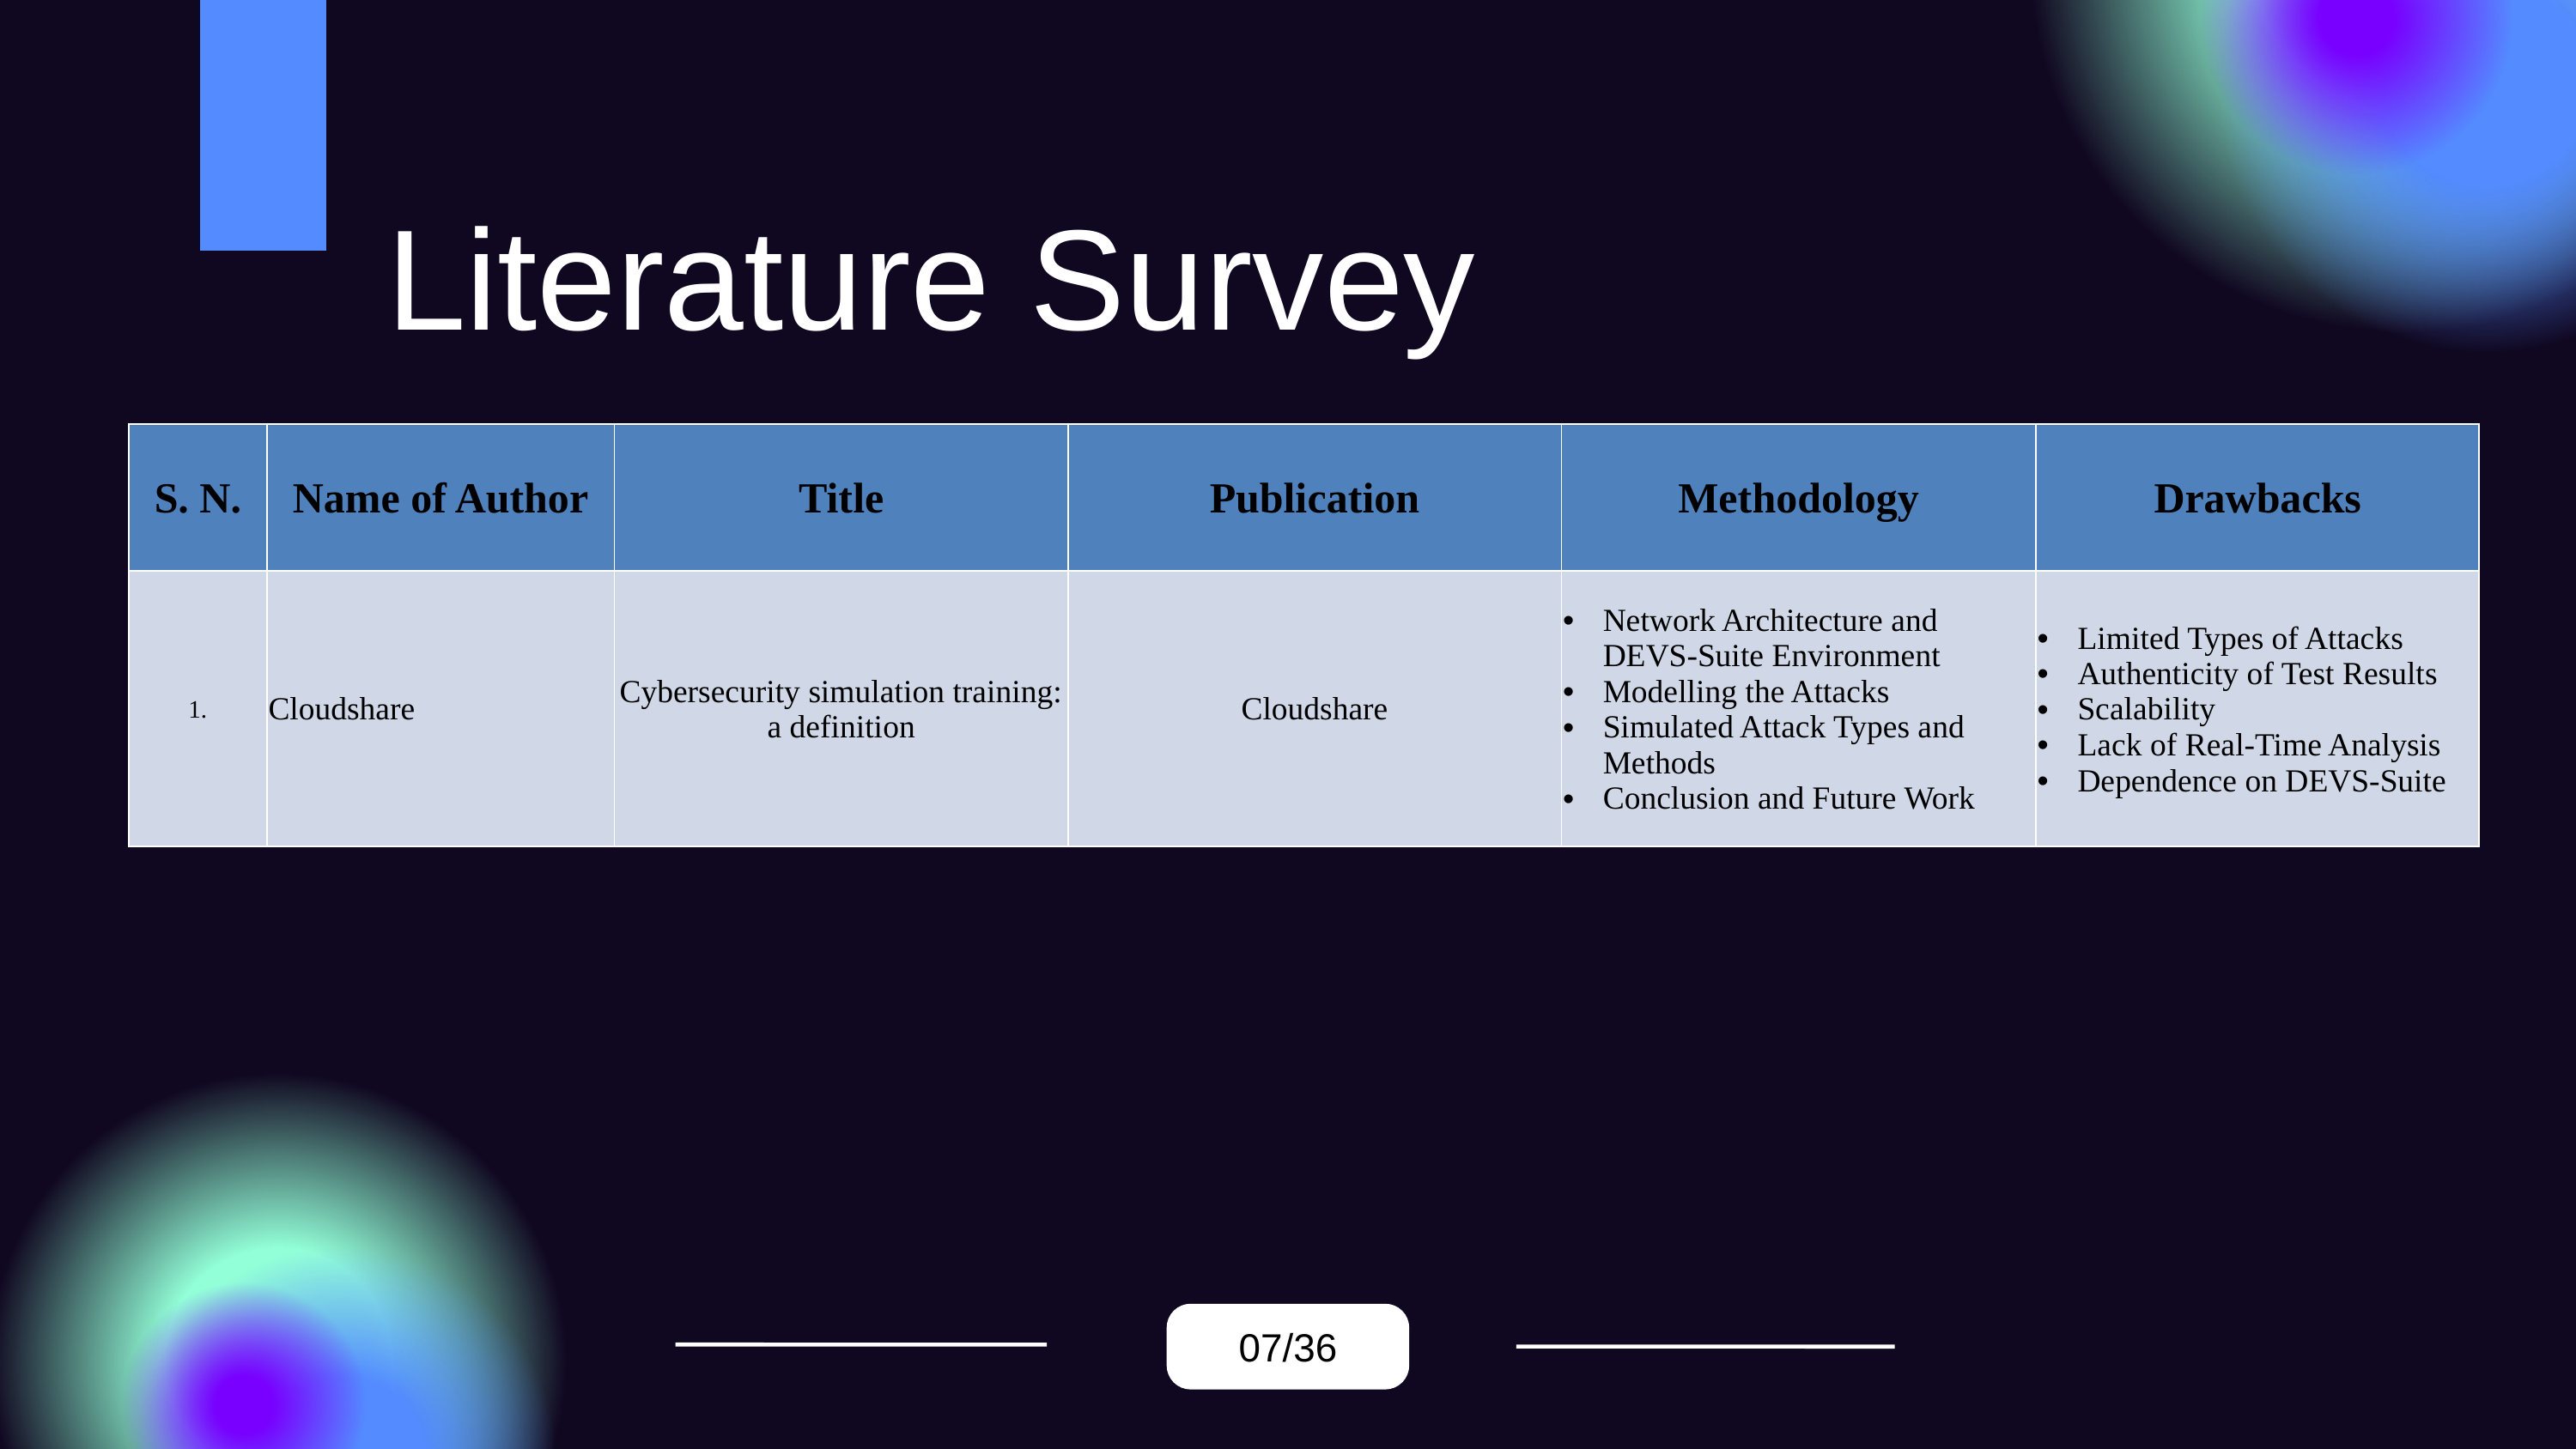

Literature Survey

| S. N. | Name of Author | Title | Publication | Methodology | Drawbacks |
| --- | --- | --- | --- | --- | --- |
| 1. | Cloudshare | Cybersecurity simulation training: a definition | Cloudshare | Network Architecture and DEVS-Suite Environment Modelling the Attacks Simulated Attack Types and Methods Conclusion and Future Work | Limited Types of Attacks Authenticity of Test Results Scalability Lack of Real-Time Analysis Dependence on DEVS-Suite |

07/36